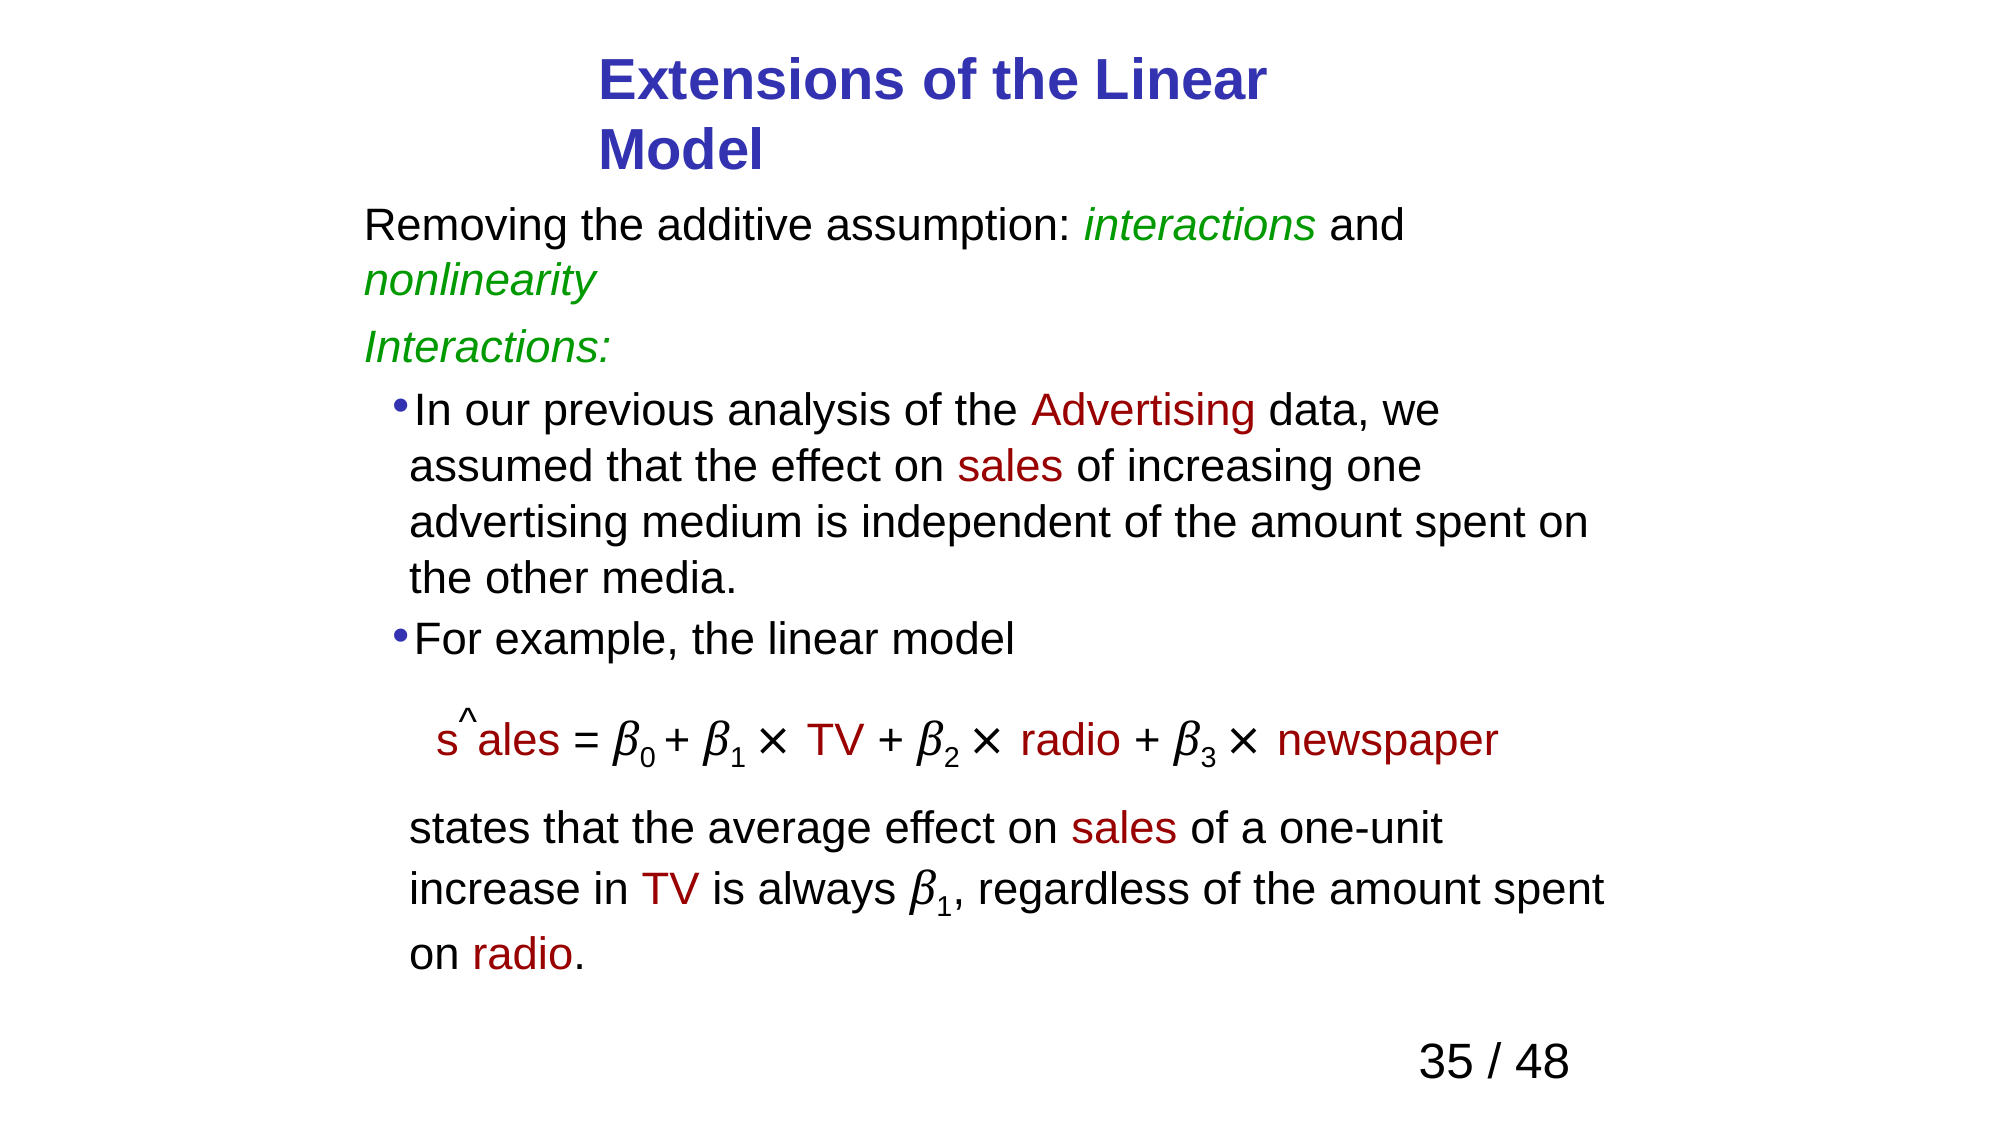

# Extensions of the Linear Model
Removing the additive assumption: interactions and
nonlinearity
Interactions:
In our previous analysis of the Advertising data, we  assumed that the effect on sales of increasing one  advertising medium is independent of the amount spent on  the other media.
For example, the linear model
s^ales = β0 + β1 × TV + β2 × radio + β3 × newspaper
states that the average effect on sales of a one-unit  increase in TV is always β1, regardless of the amount spent  on radio.
35 / 48